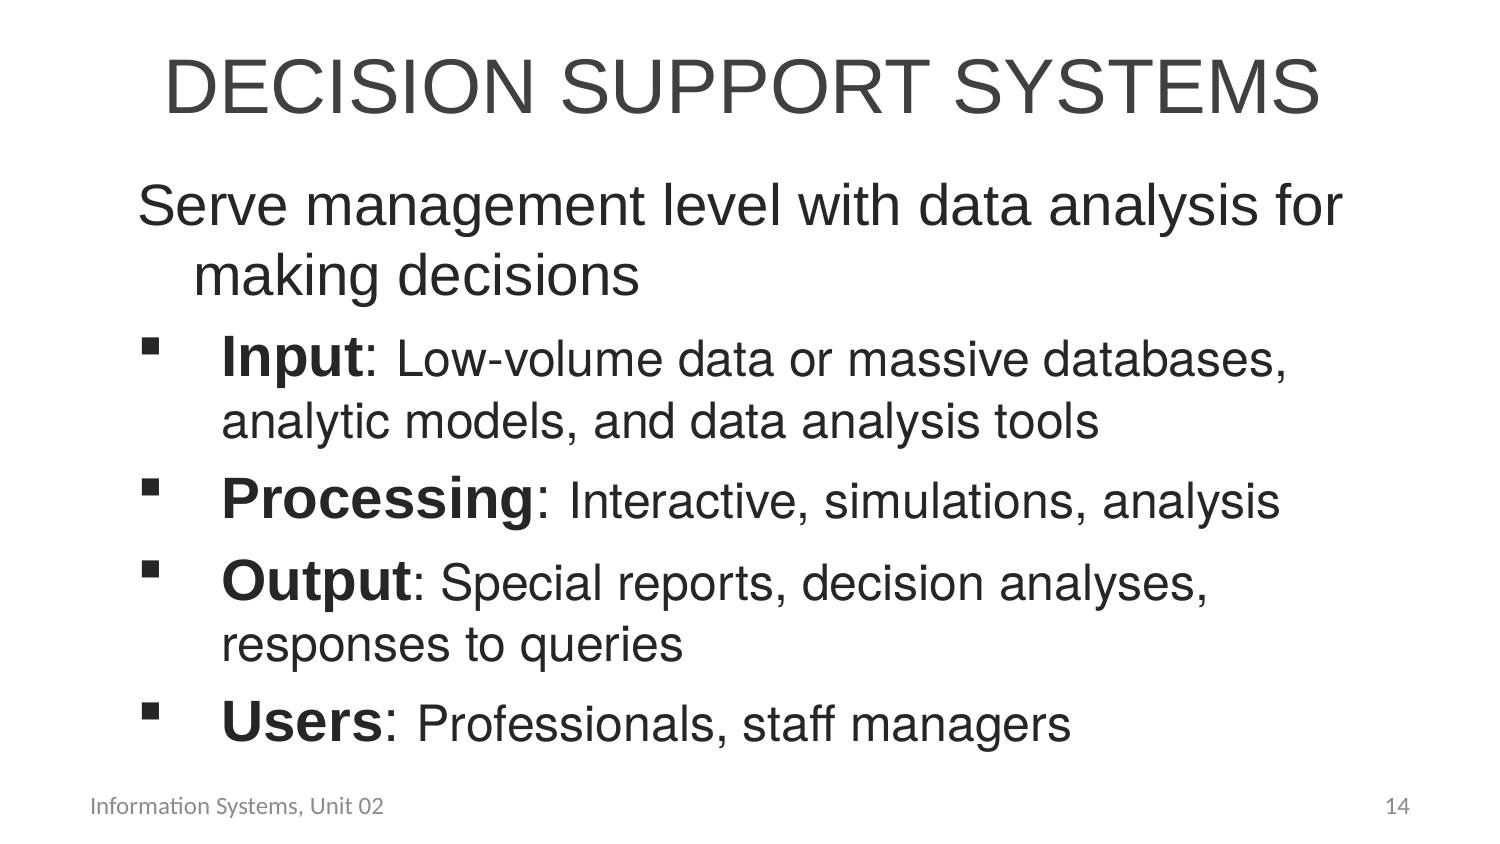

# Decision support systems
Serve management level with data analysis for making decisions
Input: Low-volume data or massive databases, analytic models, and data analysis tools
Processing: Interactive, simulations, analysis
Output: Special reports, decision analyses, responses to queries
Users: Professionals, staff managers
Information Systems, Unit 02
14